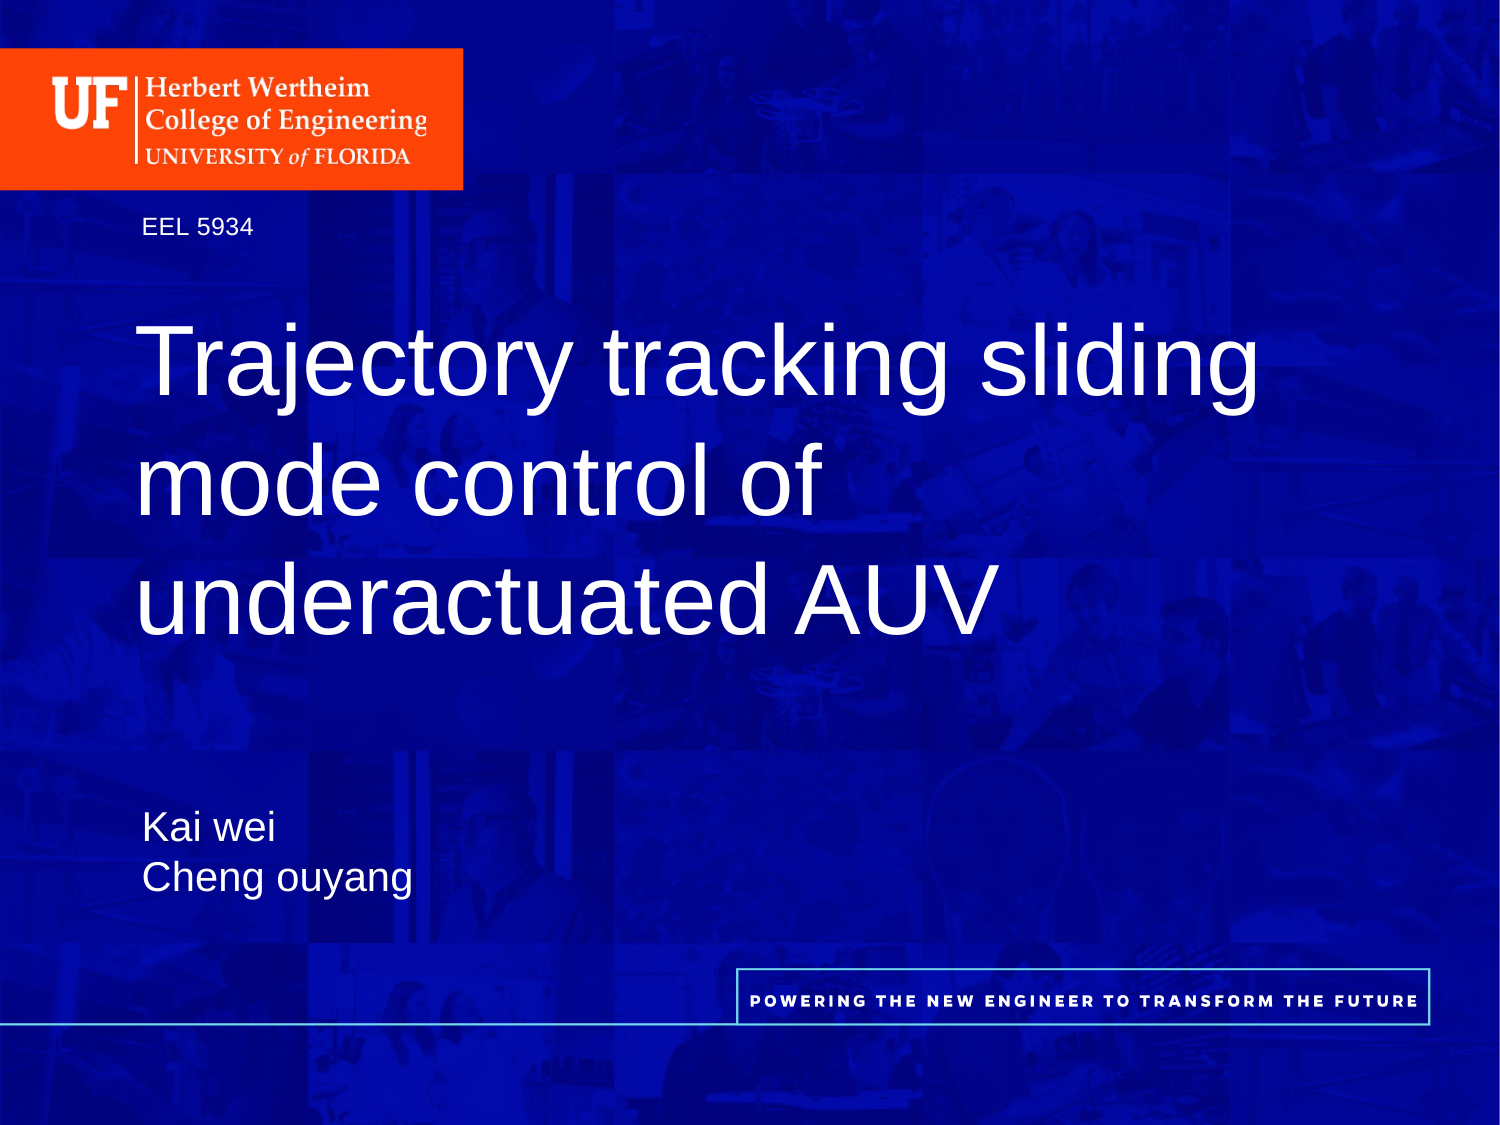

EEL 5934
Trajectory tracking sliding mode control of underactuated AUV
Kai wei
Cheng ouyang